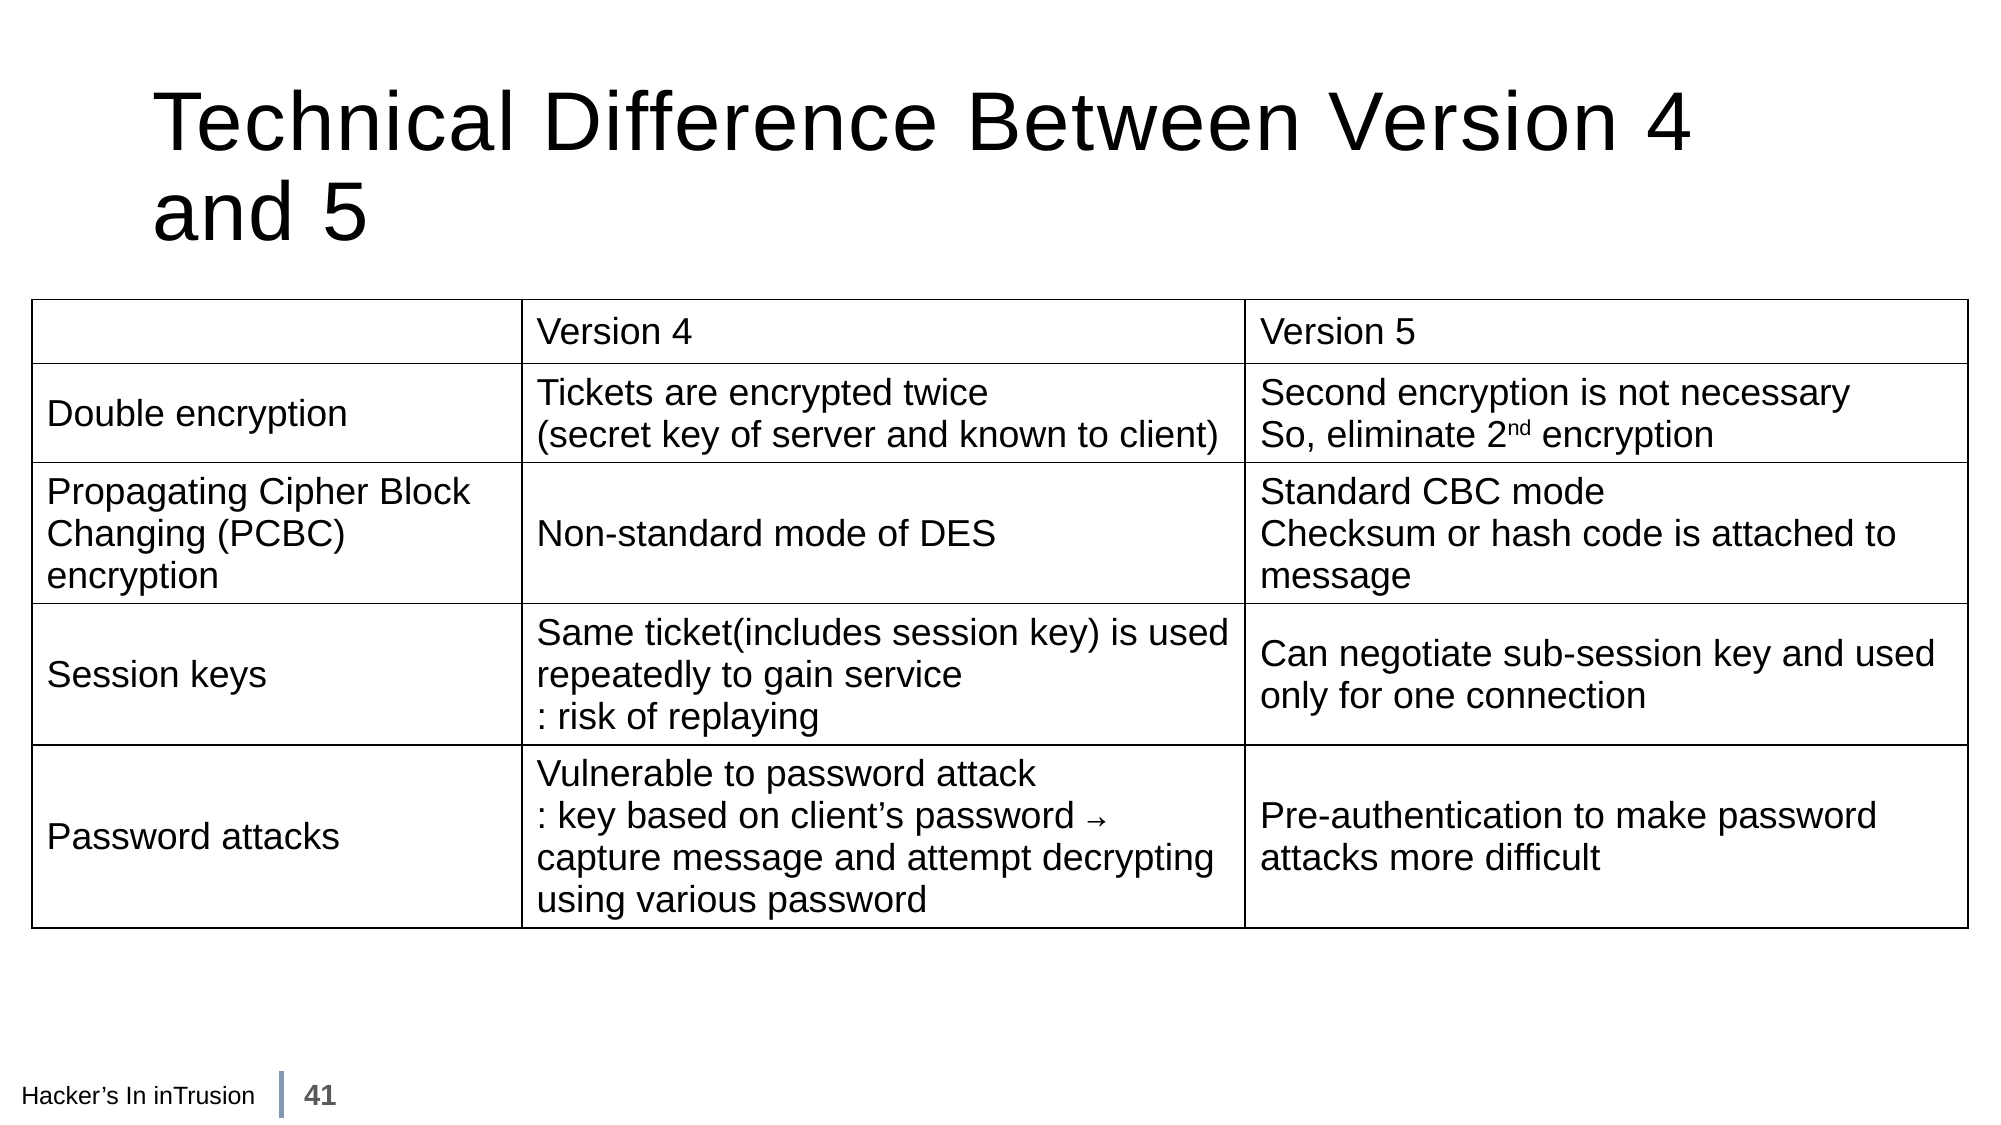

# Technical Difference Between Version 4 and 5
|  | Version 4 | Version 5 |
| --- | --- | --- |
| Double encryption | Tickets are encrypted twice (secret key of server and known to client) | Second encryption is not necessary So, eliminate 2nd encryption |
| Propagating Cipher Block Changing (PCBC) encryption | Non-standard mode of DES | Standard CBC mode Checksum or hash code is attached to message |
| Session keys | Same ticket(includes session key) is used repeatedly to gain service : risk of replaying | Can negotiate sub-session key and used only for one connection |
| Password attacks | Vulnerable to password attack : key based on client’s password → capture message and attempt decrypting using various password | Pre-authentication to make password attacks more difficult |